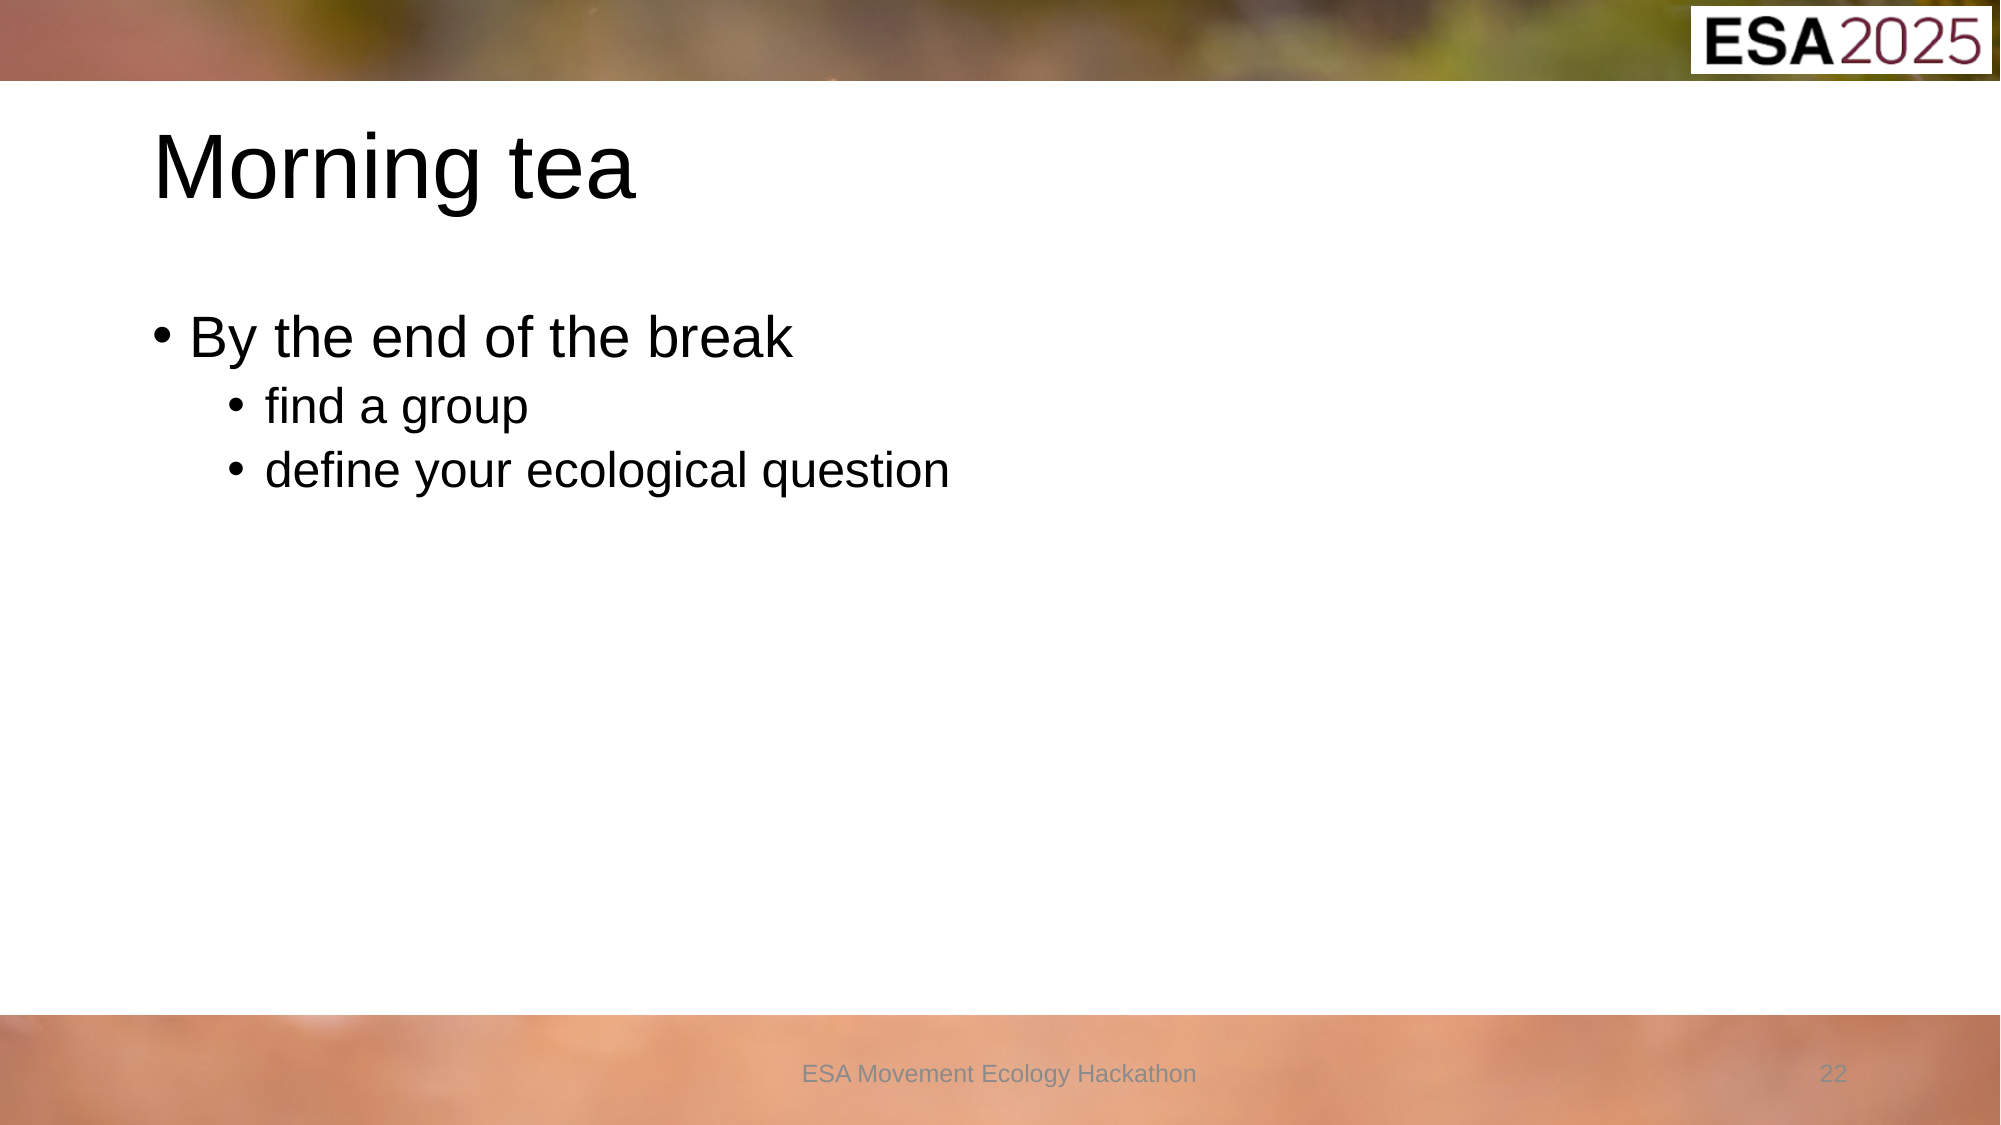

# Morning tea
By the end of the break
find a group
define your ecological question
ESA Movement Ecology Hackathon
22